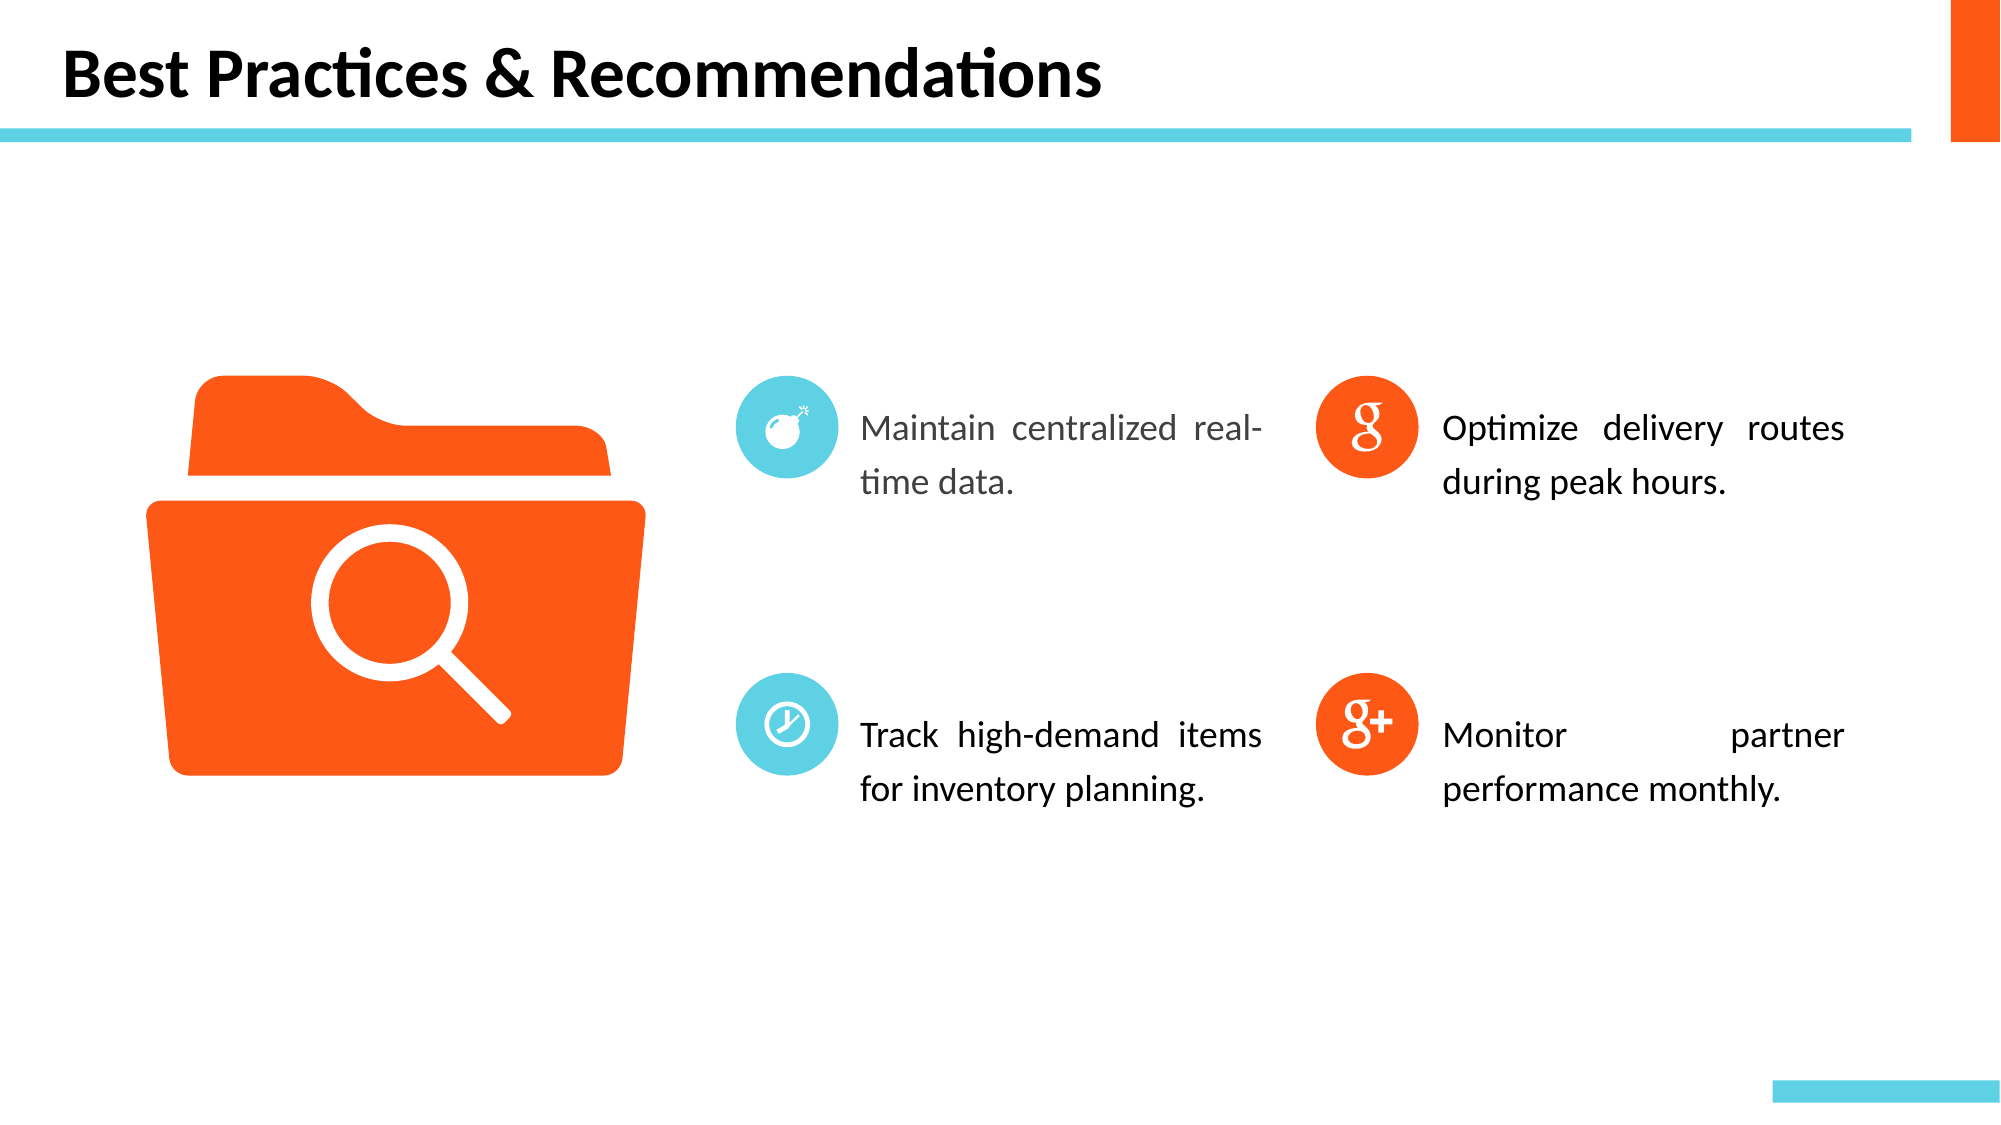

Best Practices & Recommendations

Maintain centralized real-time data.
Optimize delivery routes during peak hours.

Track high-demand items for inventory planning.
Monitor partner performance monthly.